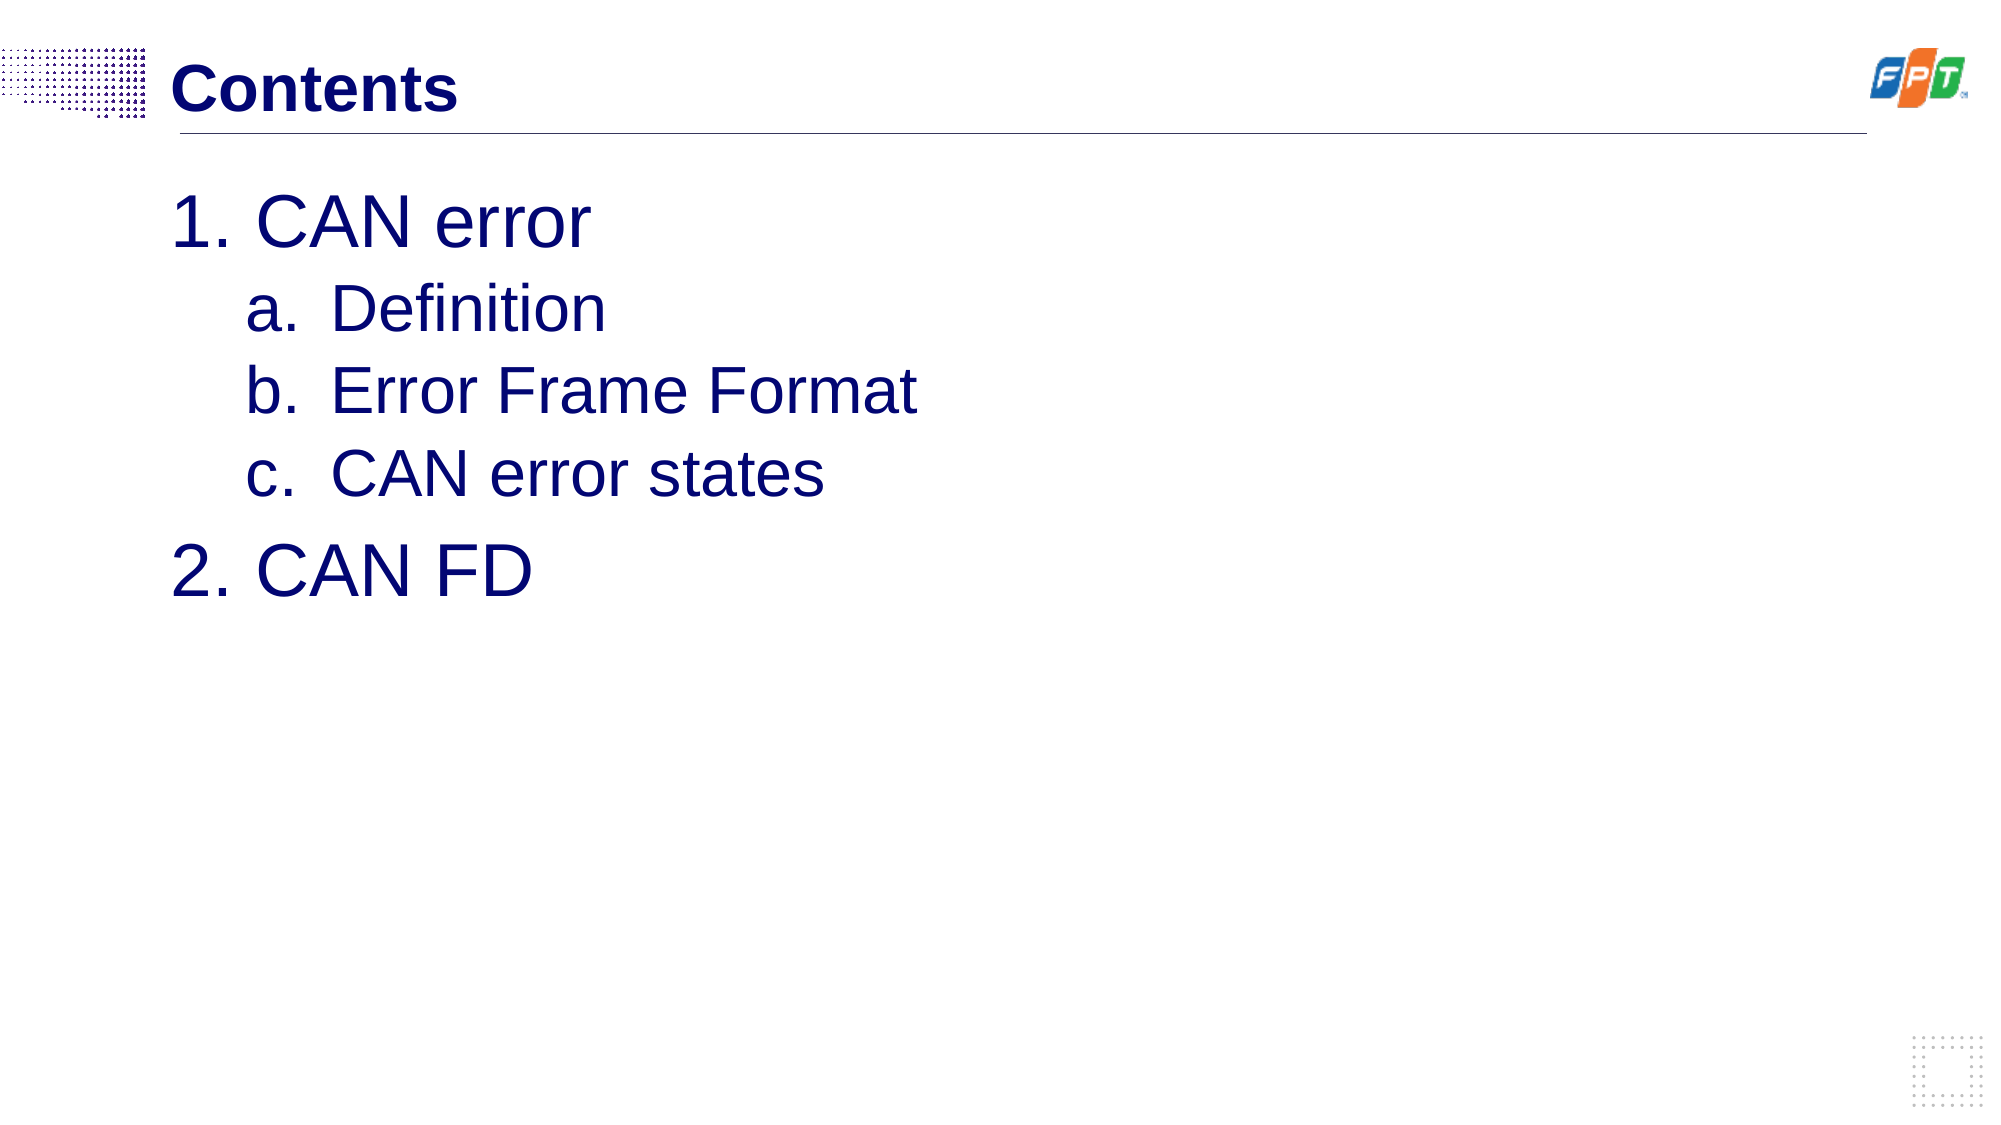

# Contents
CAN error
Definition
Error Frame Format
CAN error states
CAN FD